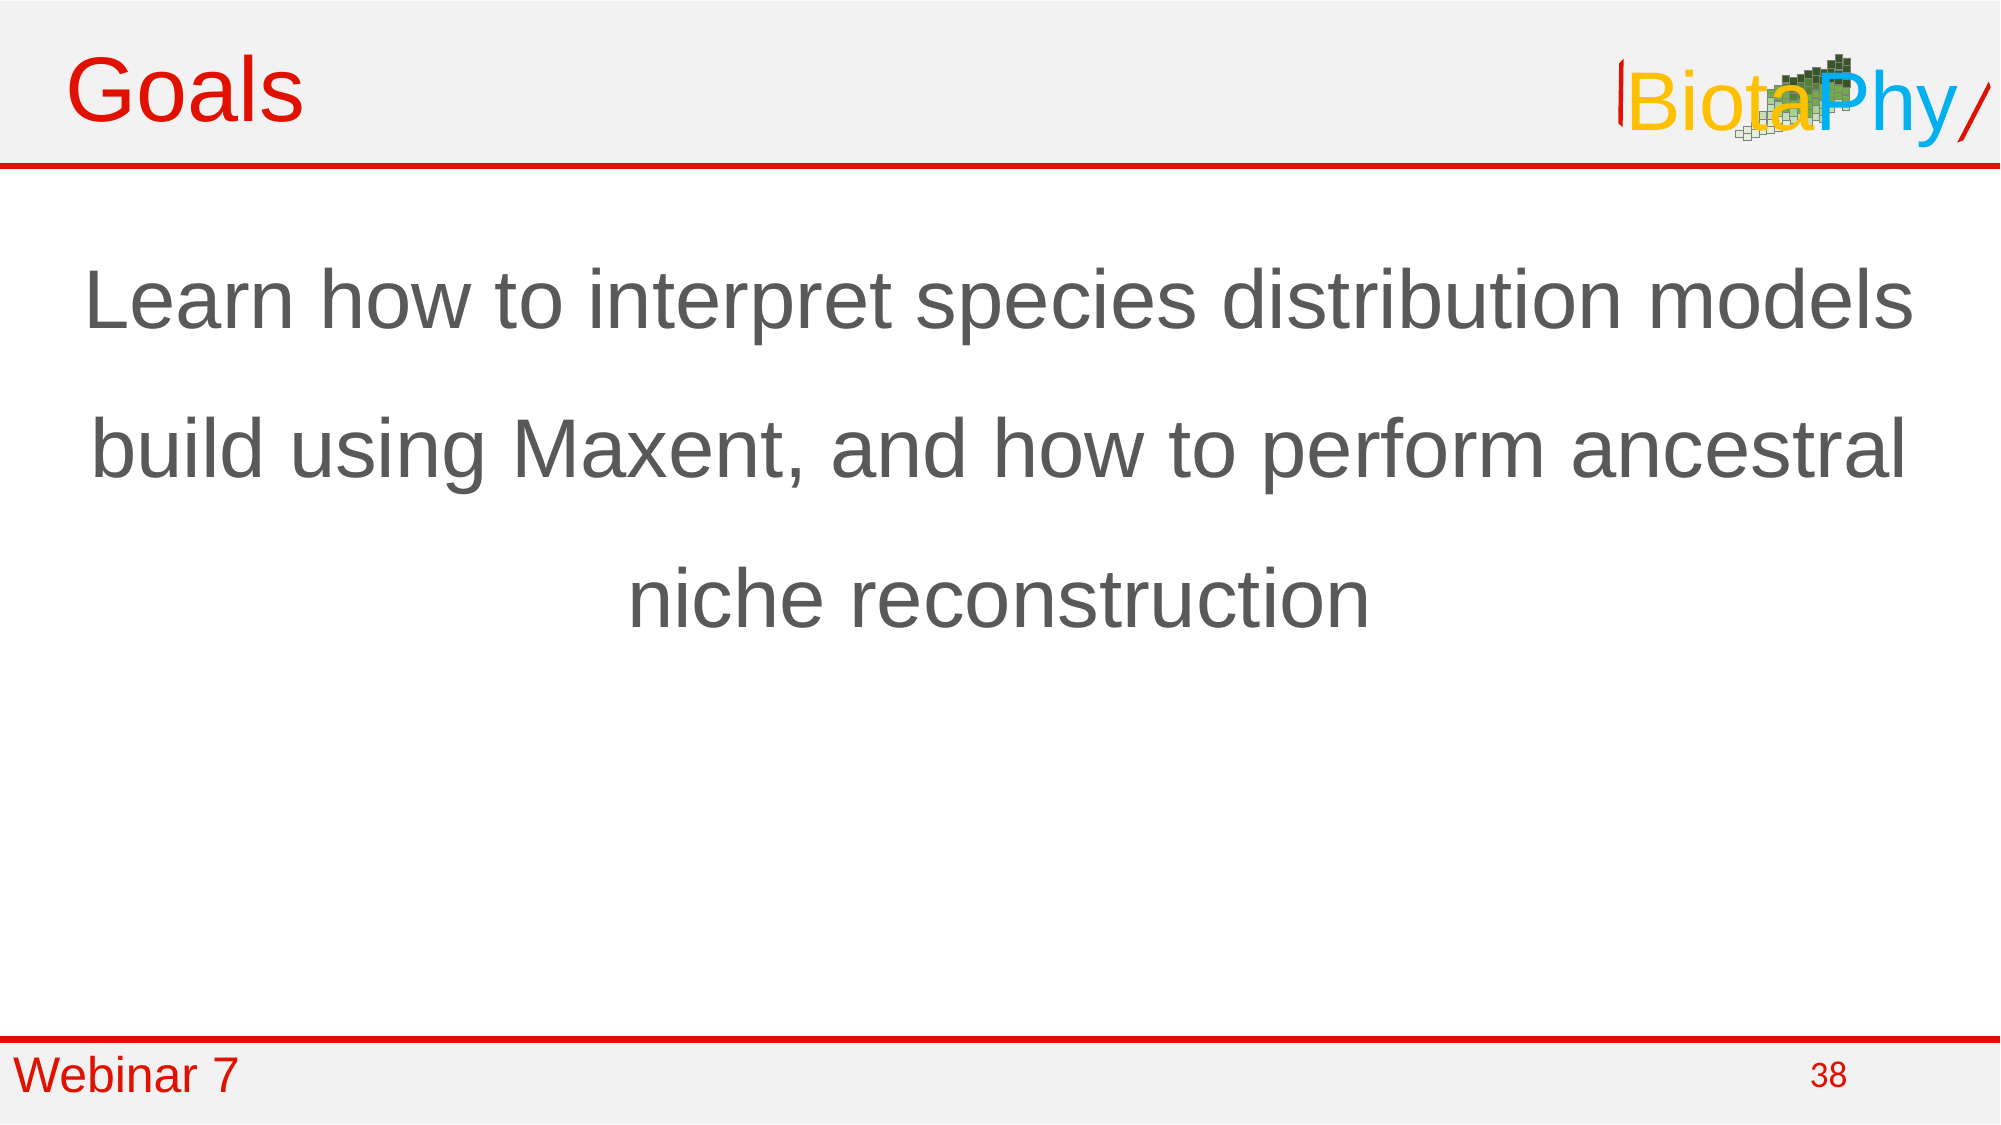

Goals
BiotaPhy

Learn how to interpret species distribution models build using Maxent, and how to perform ancestral niche reconstruction

Webinar 7

38